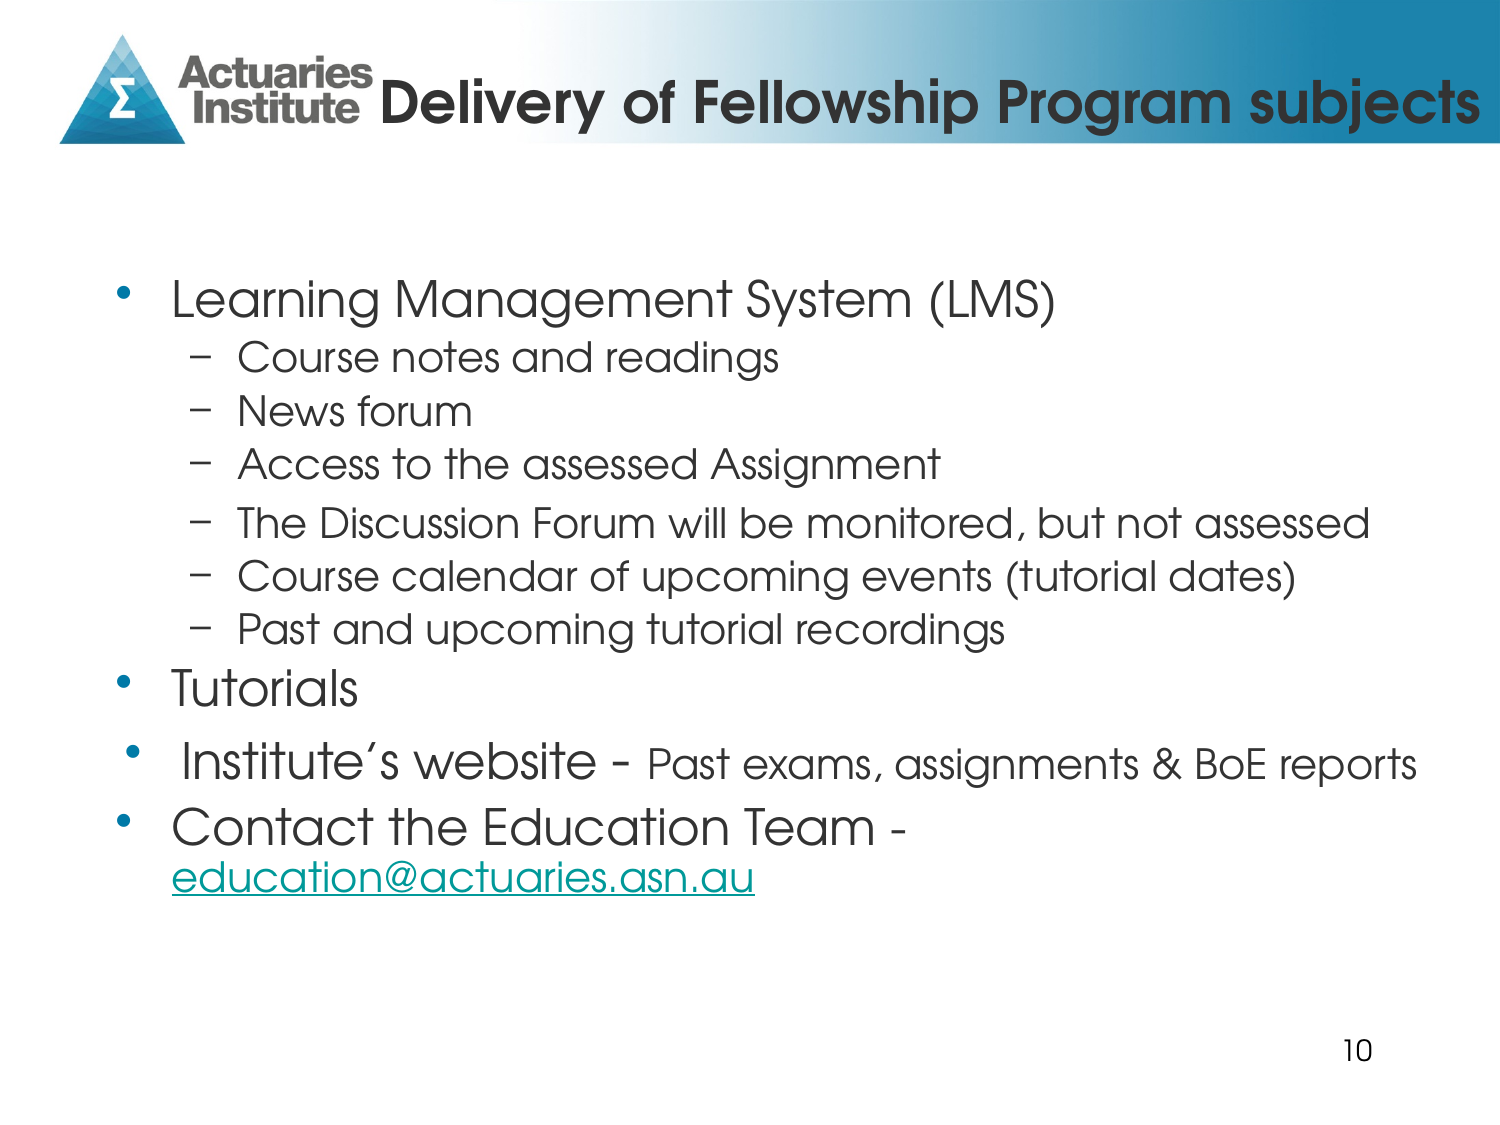

# Delivery of Fellowship Program subjects
Learning Management System (LMS)
Course notes and readings
News forum
Access to the assessed Assignment
The Discussion Forum will be monitored, but not assessed
Course calendar of upcoming events (tutorial dates)
Past and upcoming tutorial recordings
Tutorials
Institute’s website - Past exams, assignments & BoE reports
Contact the Education Team - education@actuaries.asn.au
10